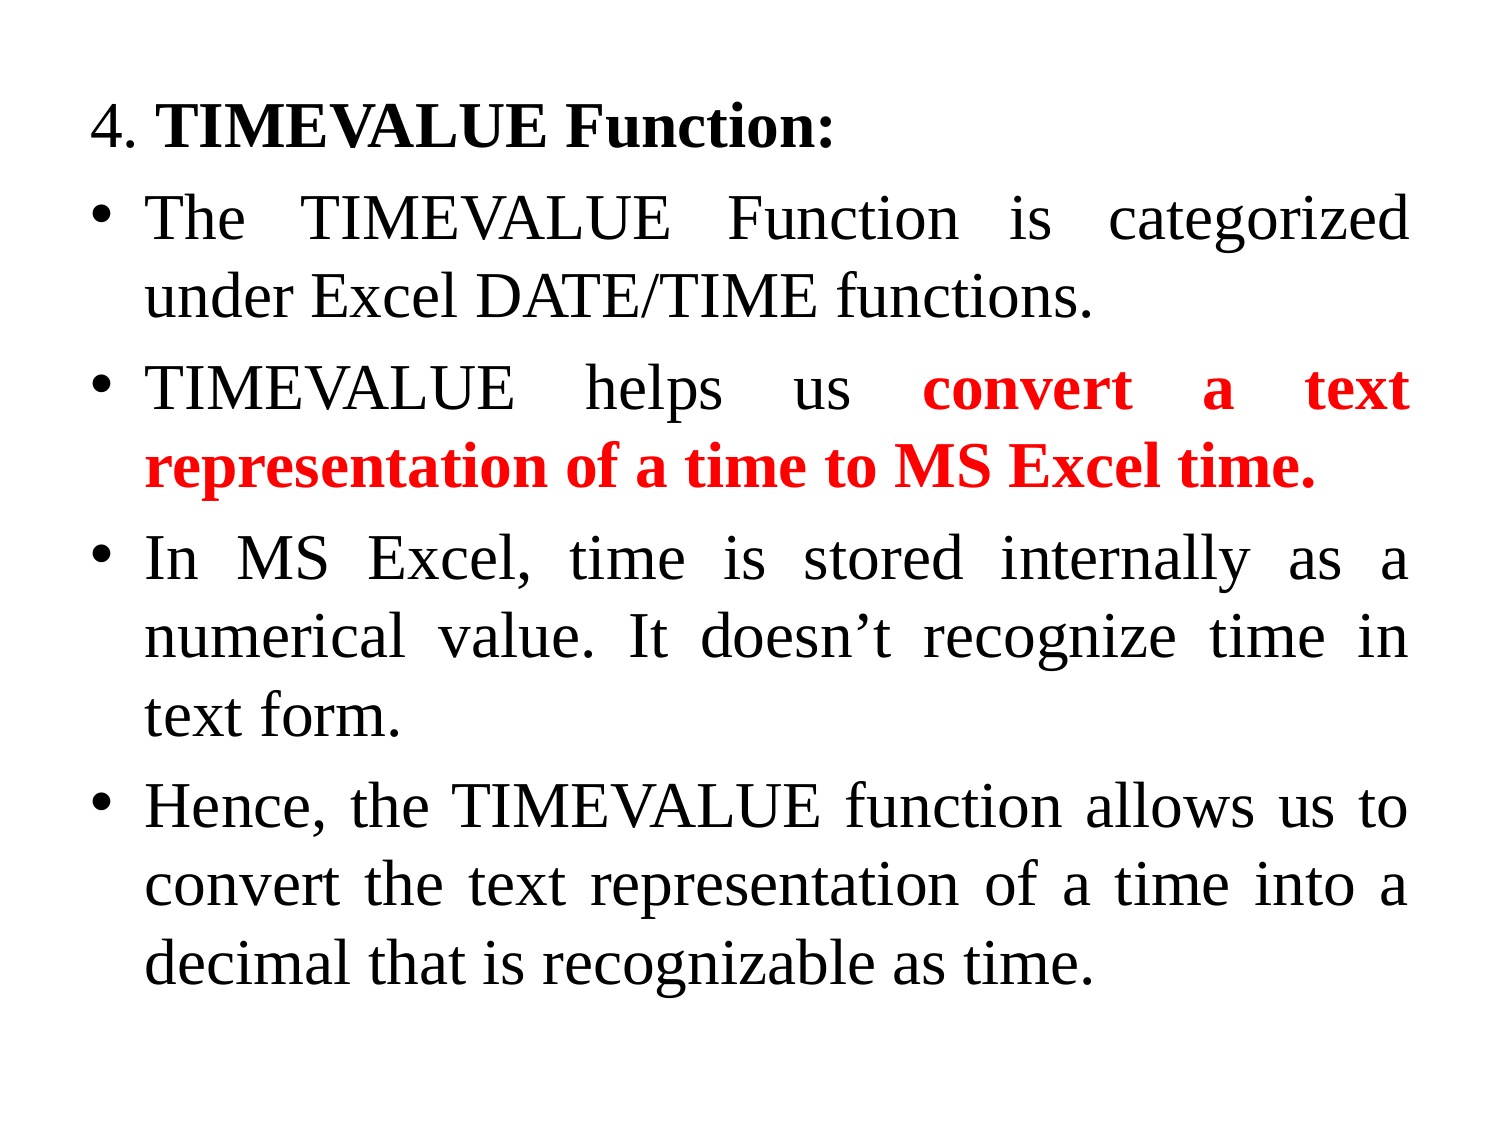

4. TIMEVALUE Function:
The TIMEVALUE Function is categorized under Excel DATE/TIME functions.
TIMEVALUE helps us convert a text representation of a time to MS Excel time.
In MS Excel, time is stored internally as a numerical value. It doesn’t recognize time in text form.
Hence, the TIMEVALUE function allows us to convert the text representation of a time into a decimal that is recognizable as time.